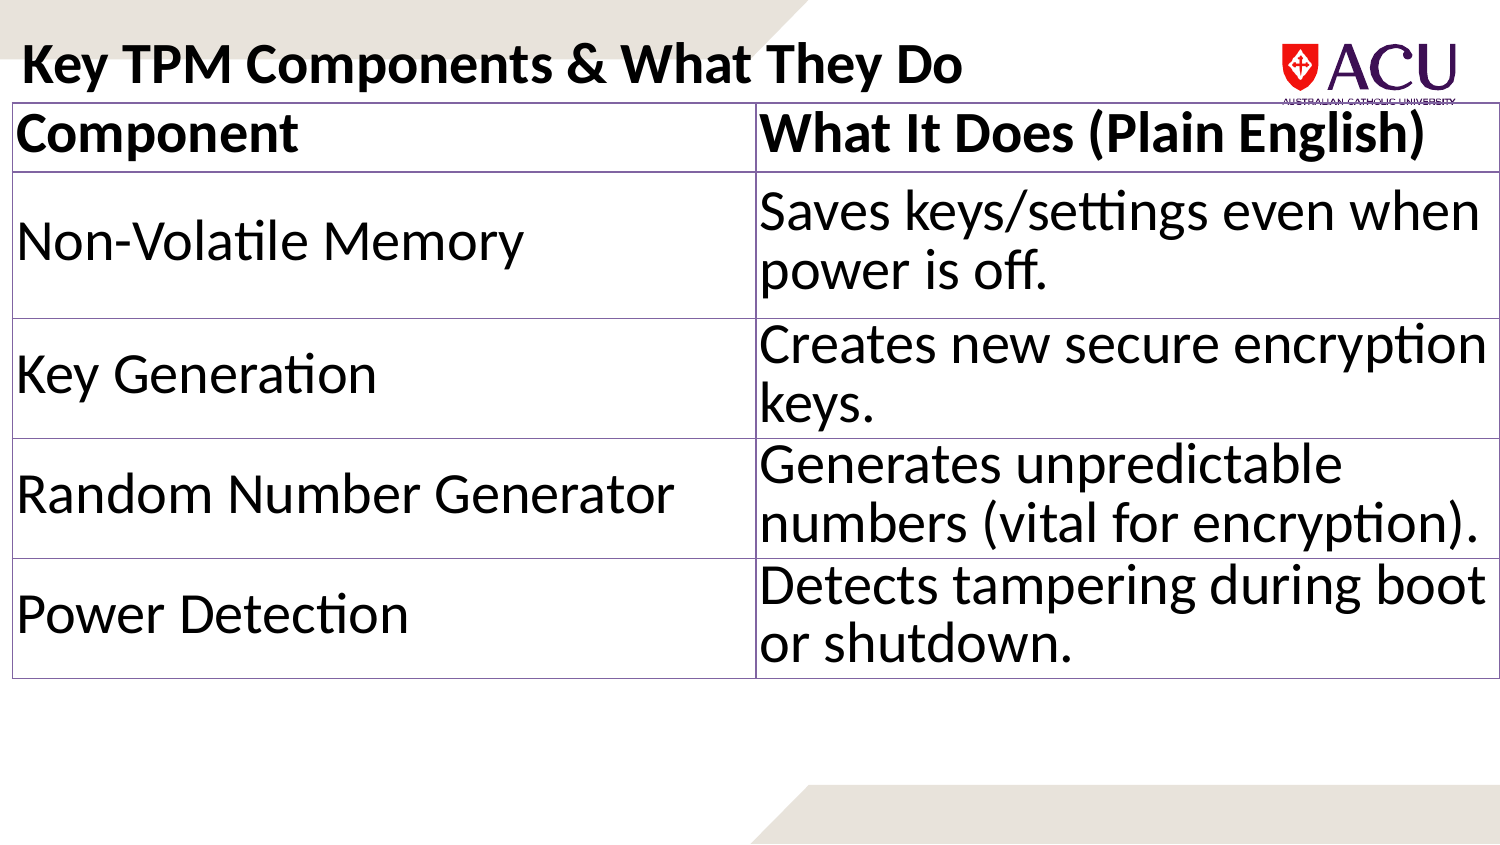

Key TPM Components & What They Do
| Component | What It Does (Plain English) |
| --- | --- |
| Non-Volatile Memory | Saves keys/settings even when power is off. |
| Key Generation | Creates new secure encryption keys. |
| Random Number Generator | Generates unpredictable numbers (vital for encryption). |
| Power Detection | Detects tampering during boot or shutdown. |